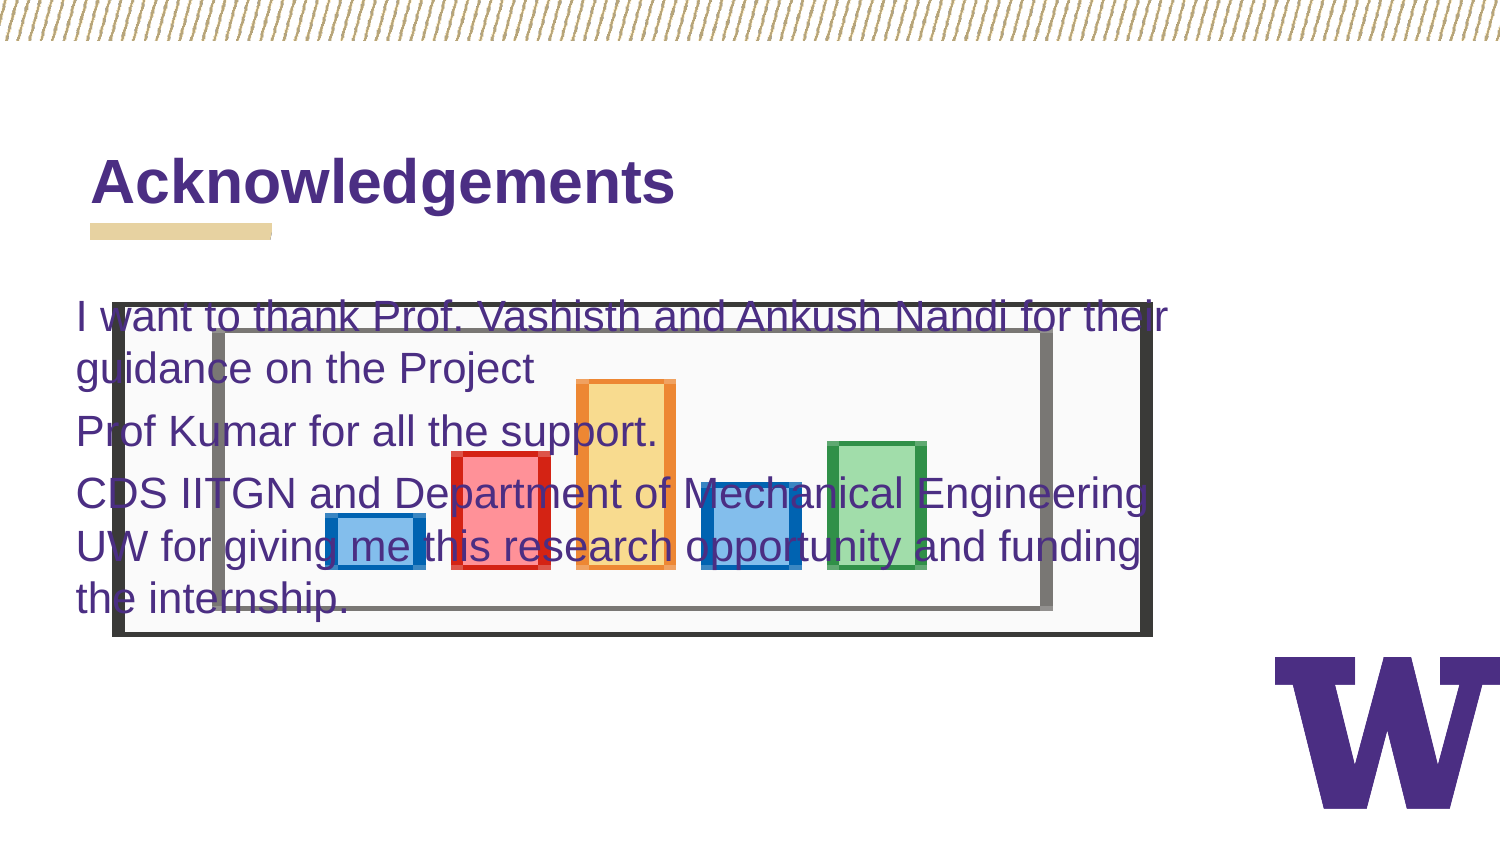

# Acknowledgements
I want to thank Prof. Vashisth and Ankush Nandi for their guidance on the Project
Prof Kumar for all the support.
CDS IITGN and Department of Mechanical Engineering UW for giving me this research opportunity and funding the internship.